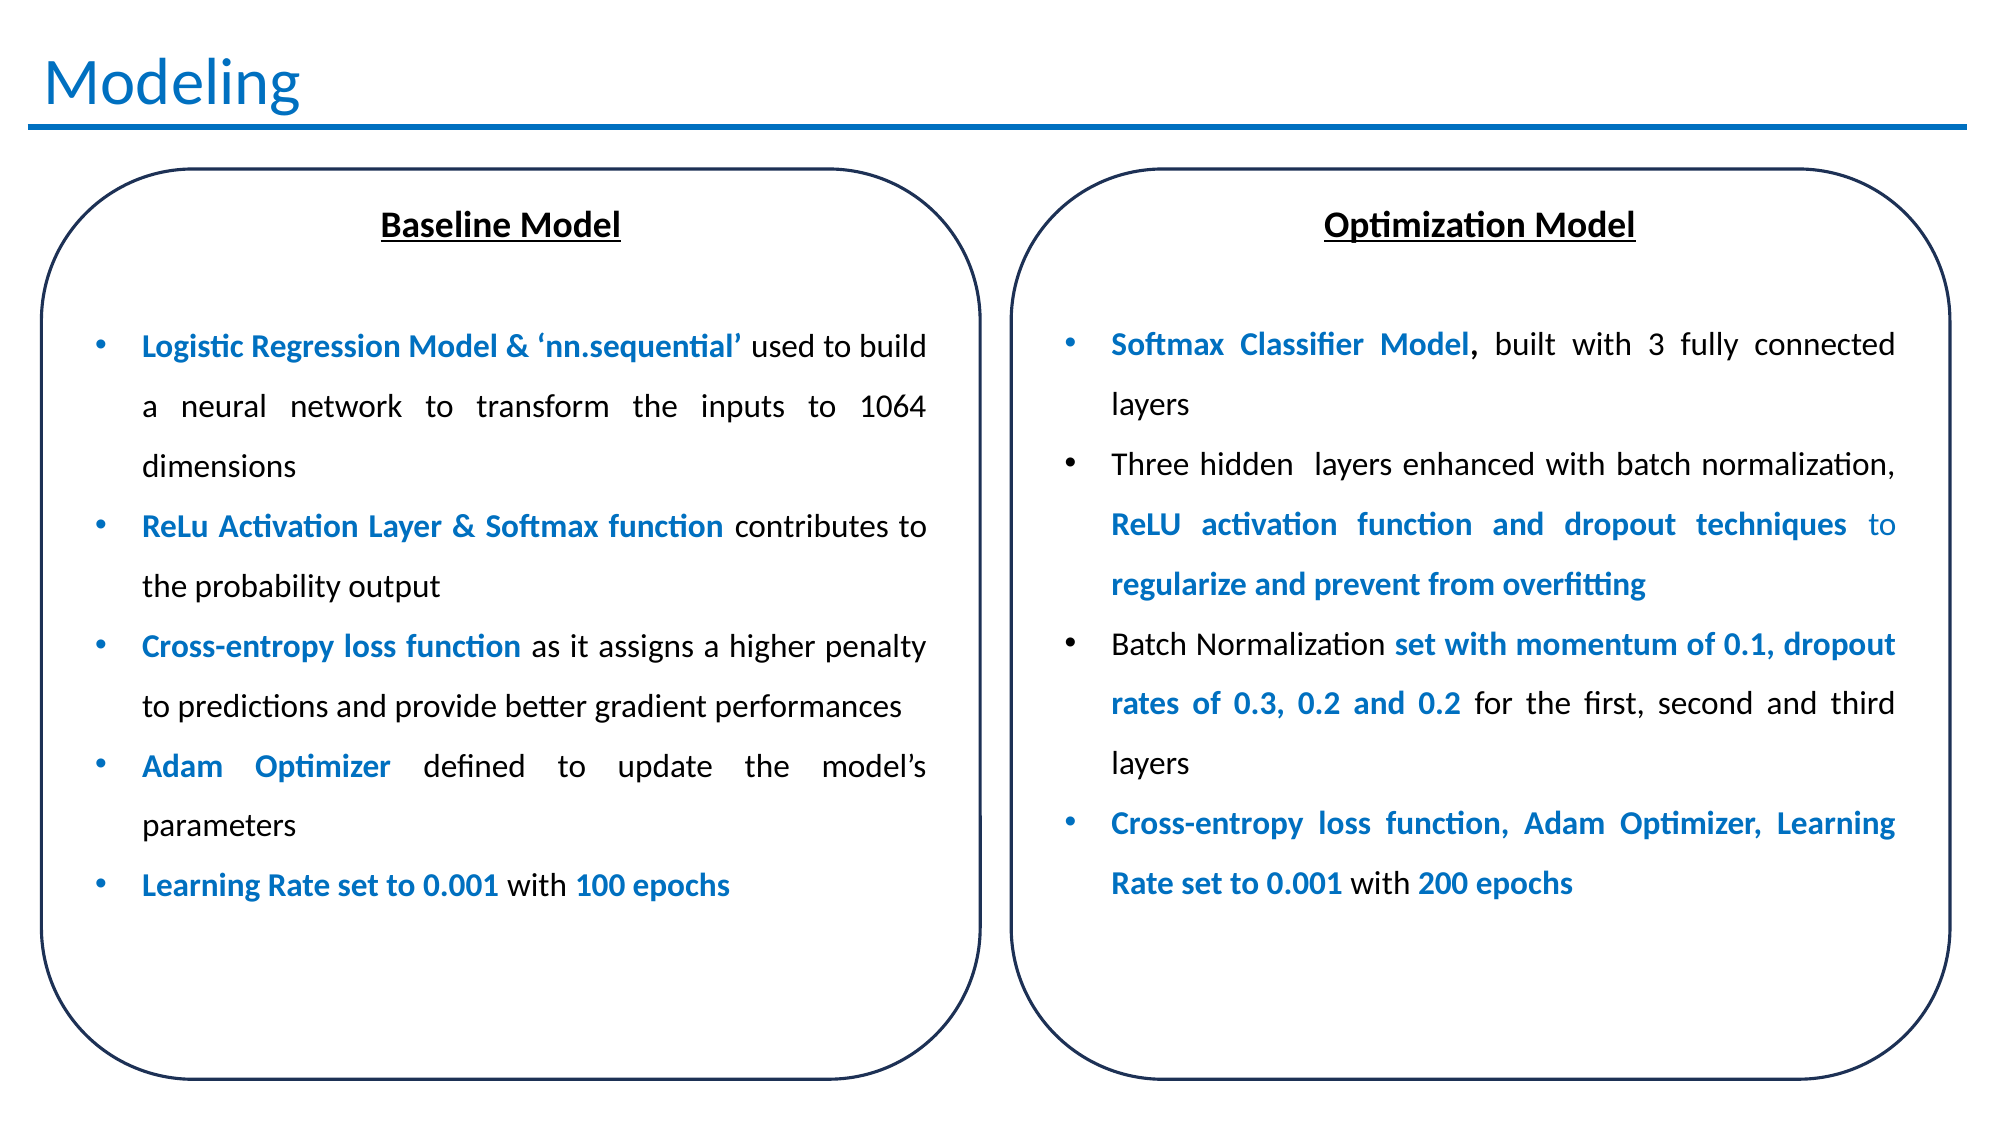

Modeling

Baseline Model
Optimization Model
Softmax Classifier Model, built with 3 fully connected layers
Three hidden  layers enhanced with batch normalization, ReLU activation function and dropout techniques to regularize and prevent from overfitting
Batch Normalization set with momentum of 0.1, dropout rates of 0.3, 0.2 and 0.2 for the first, second and third layers
Cross-entropy loss function, Adam Optimizer, Learning Rate set to 0.001 with 200 epochs

Logistic Regression Model & ‘nn.sequential’ used to build a neural network to transform the inputs to 1064 dimensions
ReLu Activation Layer & Softmax function contributes to the probability output
Cross-entropy loss function as it assigns a higher penalty to predictions and provide better gradient performances
Adam Optimizer defined to update the model’s parameters
Learning Rate set to 0.001 with 100 epochs